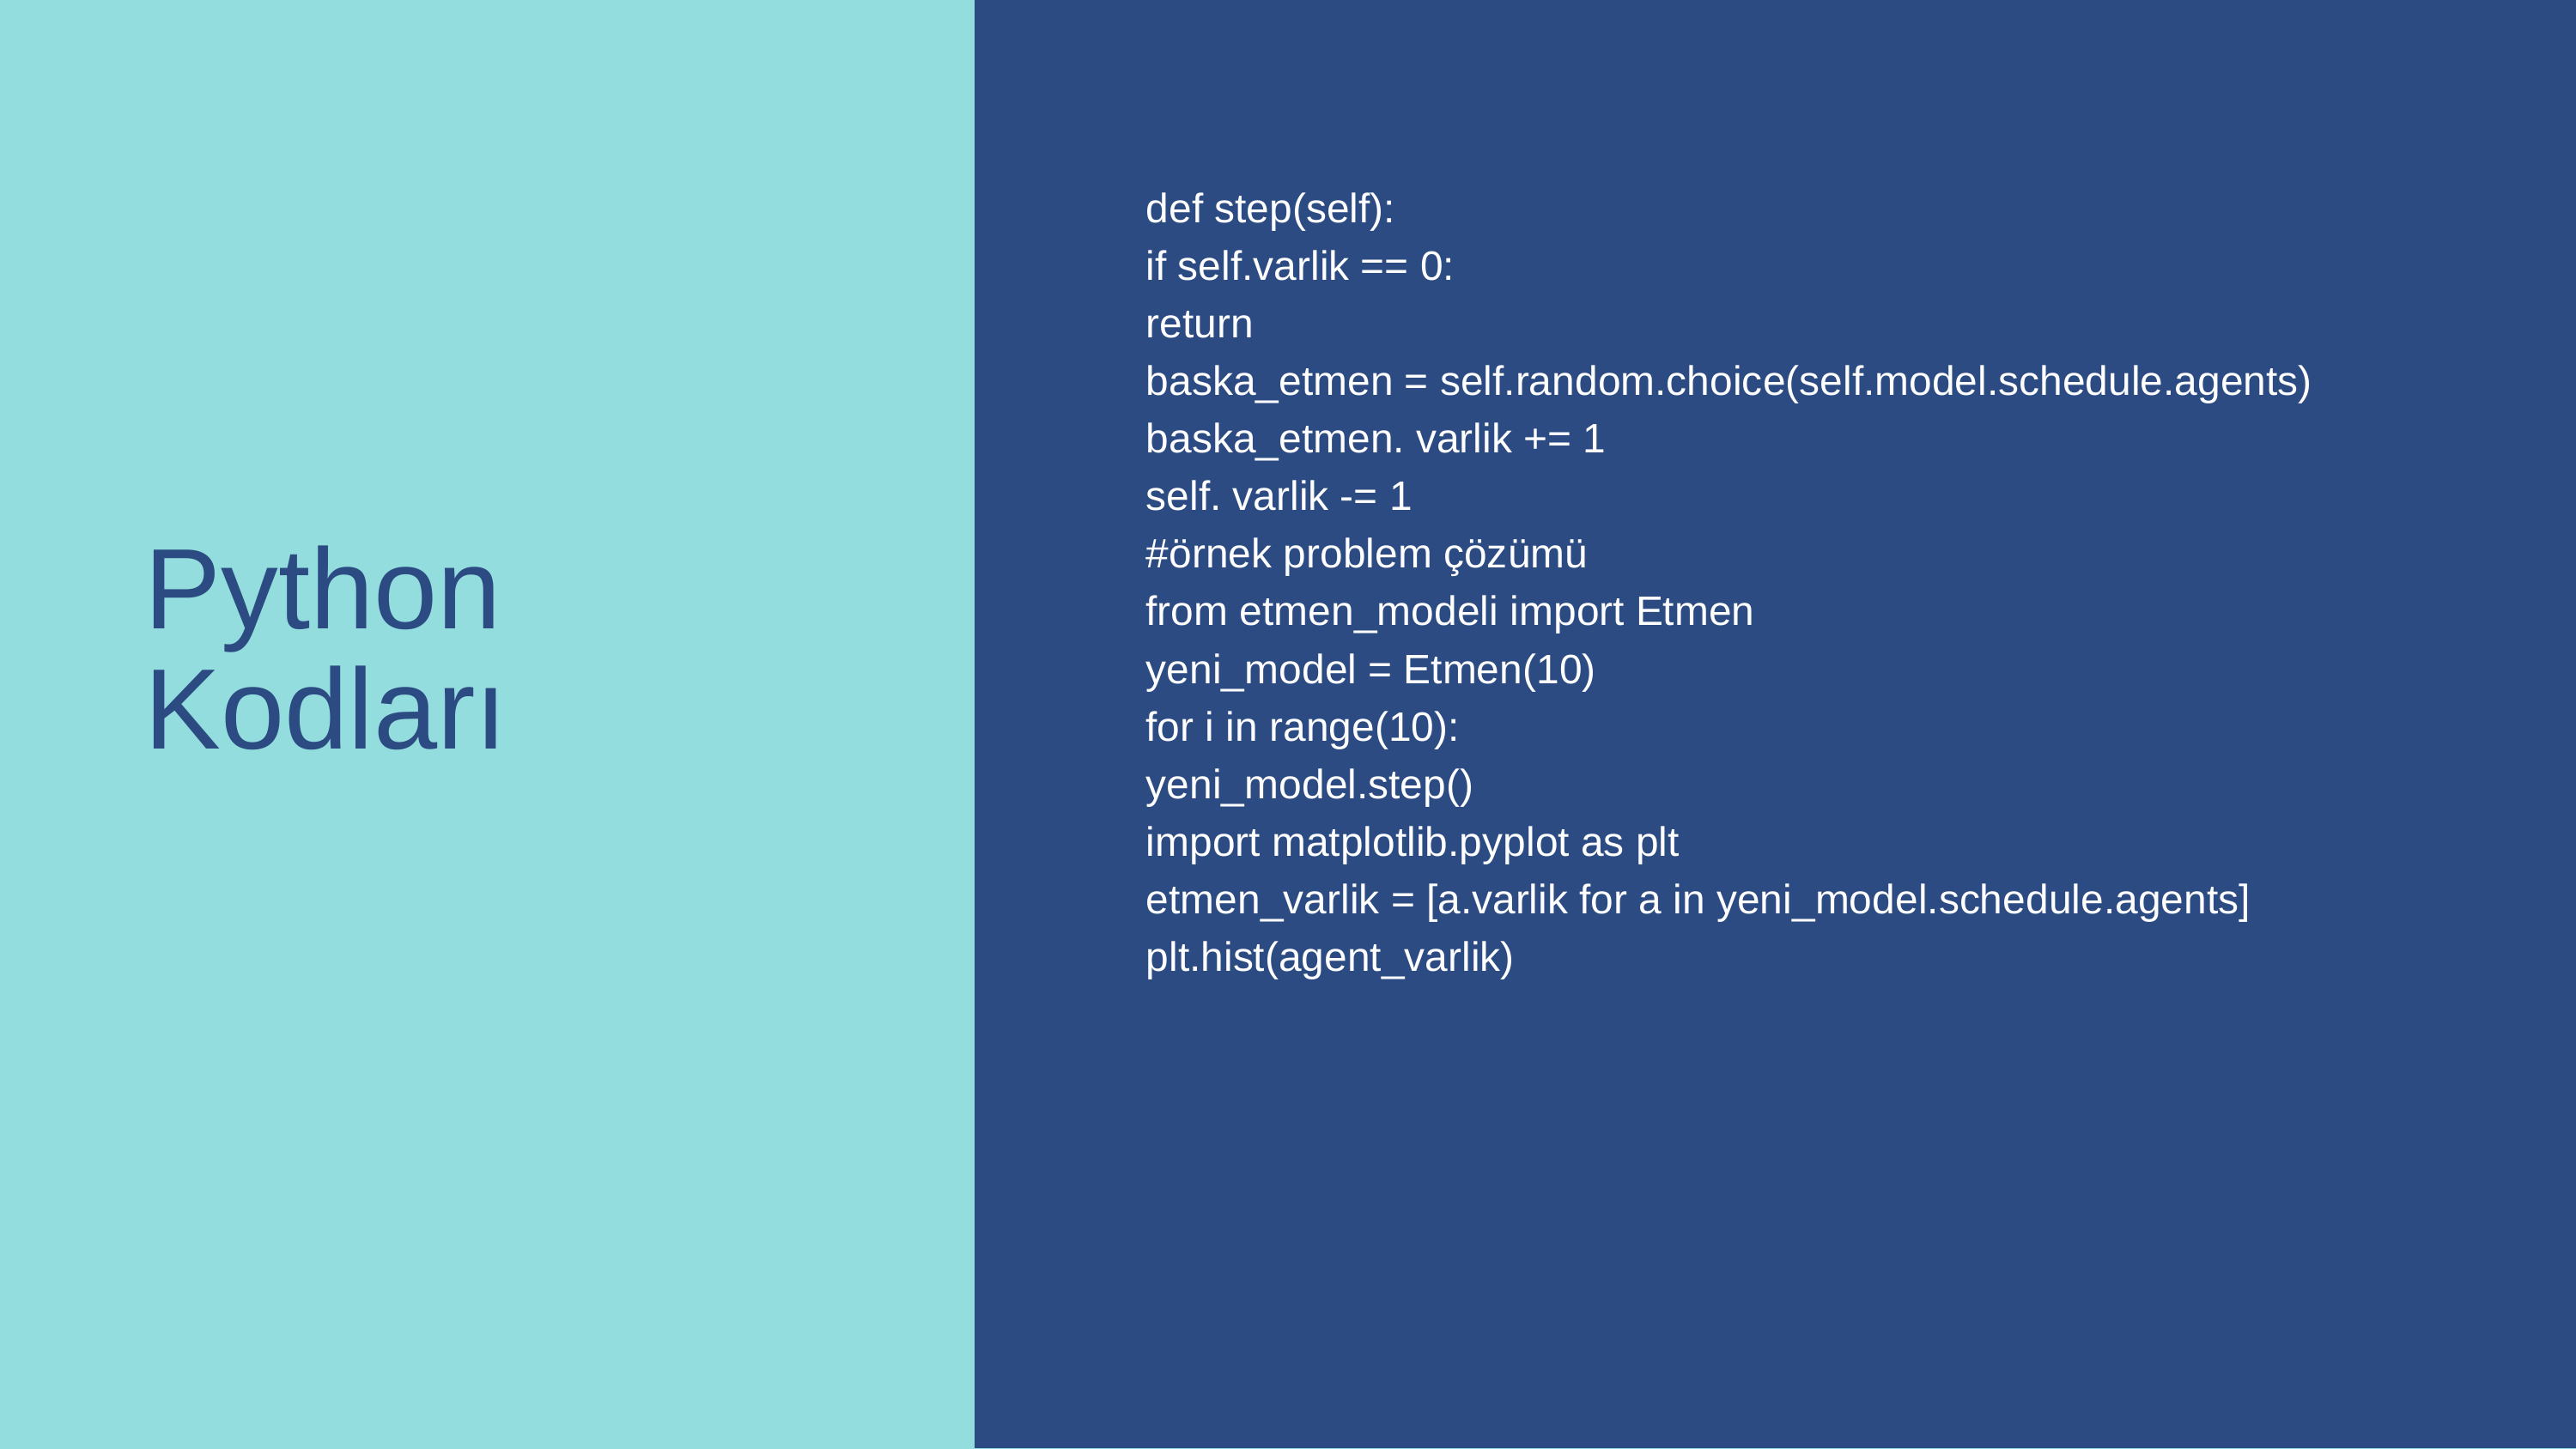

| def step(self): if self.varlik == 0: return baska\_etmen = self.random.choice(self.model.schedule.agents) baska\_etmen. varlik += 1 self. varlik -= 1 #örnek problem çözümü from etmen\_modeli import Etmen yeni\_model = Etmen(10) for i in range(10): yeni\_model.step() import matplotlib.pyplot as plt etmen\_varlik = [a.varlik for a in yeni\_model.schedule.agents] plt.hist(agent\_varlik) |
| --- |
Python Kodları